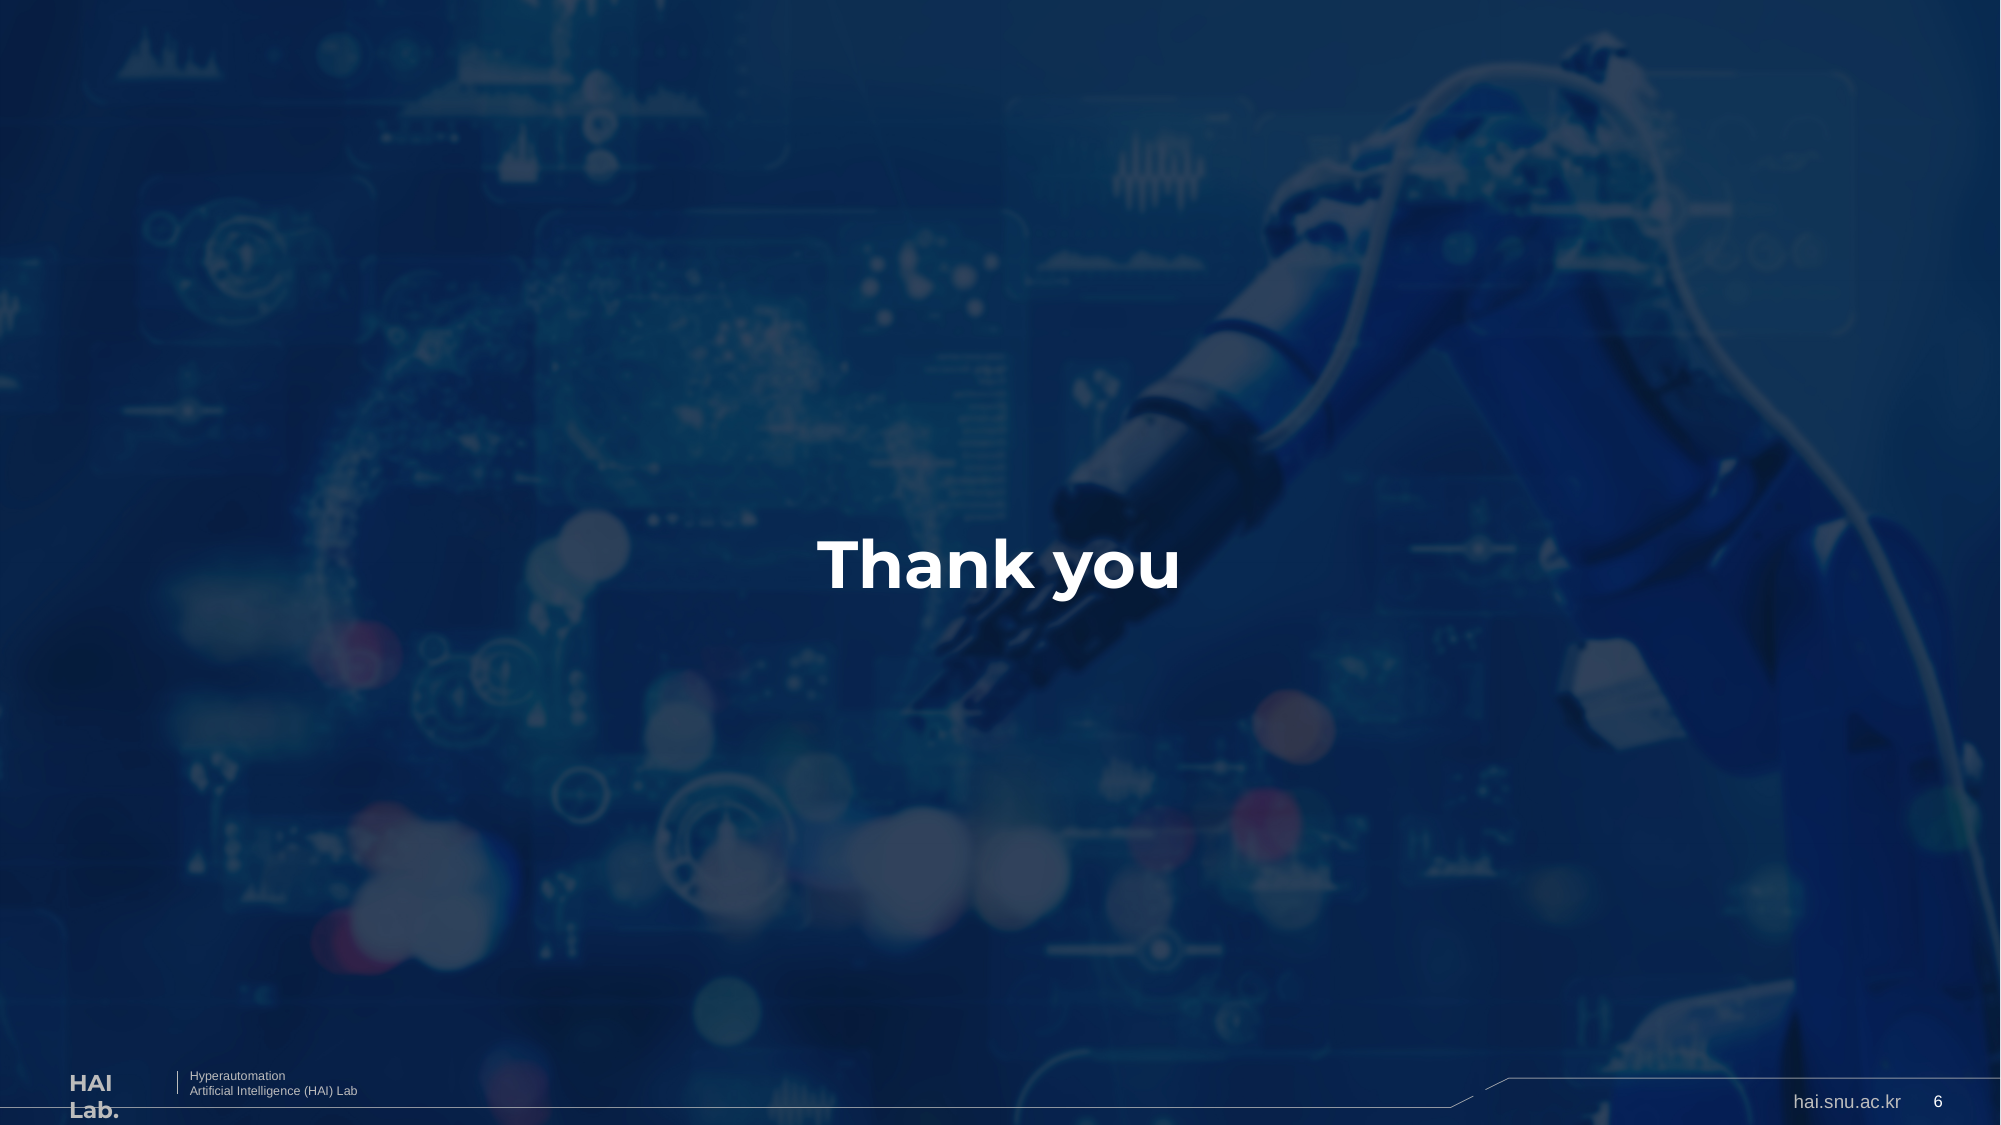

Thank you
Hyperautomation
Artificial Intelligence (HAI) Lab
HAI Lab.
hai.snu.ac.kr
6